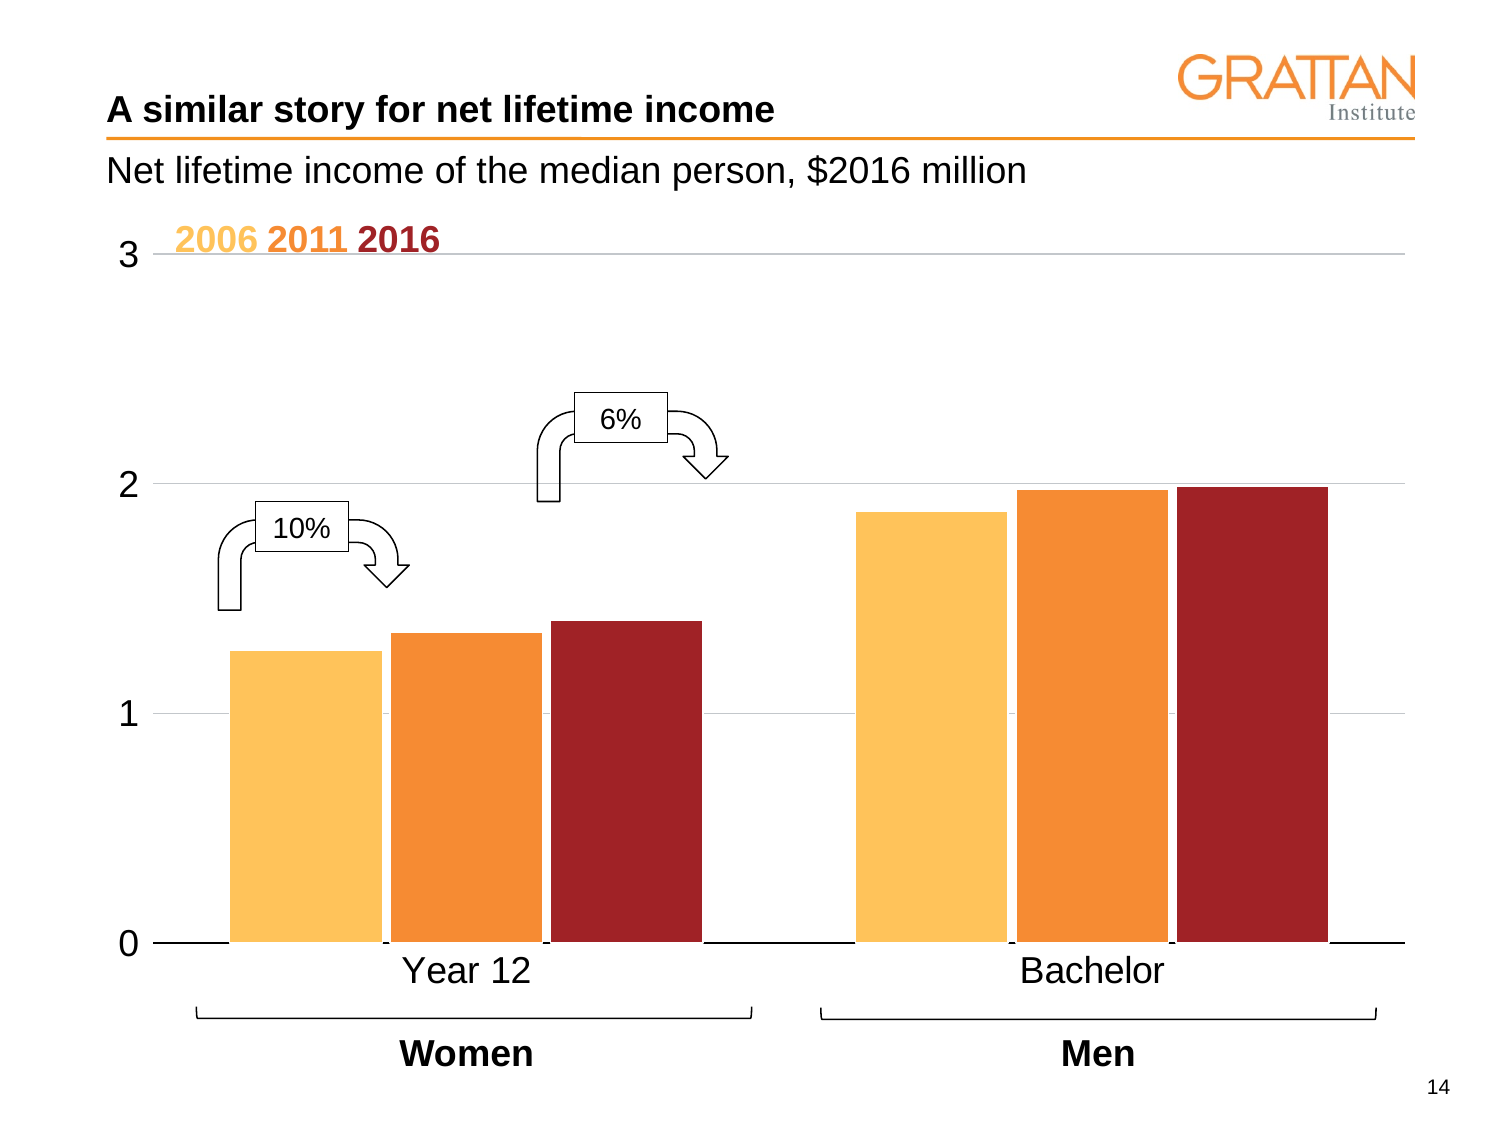

# A similar story for net lifetime income
Net lifetime income of the median person, $2016 million

### Chart

| Category | 2006 | 2011 | 2016 |
|---|---|---|---|
| Year 12 | 1.2753646466442372 | 1.3509920464012946 | 1.406027247085961 |
| Bachelor | 1.8800678279899339 | 1.977099560201969 | 1.9912006971264504 |
2006
2011
2016
6%

10%

Women
Men